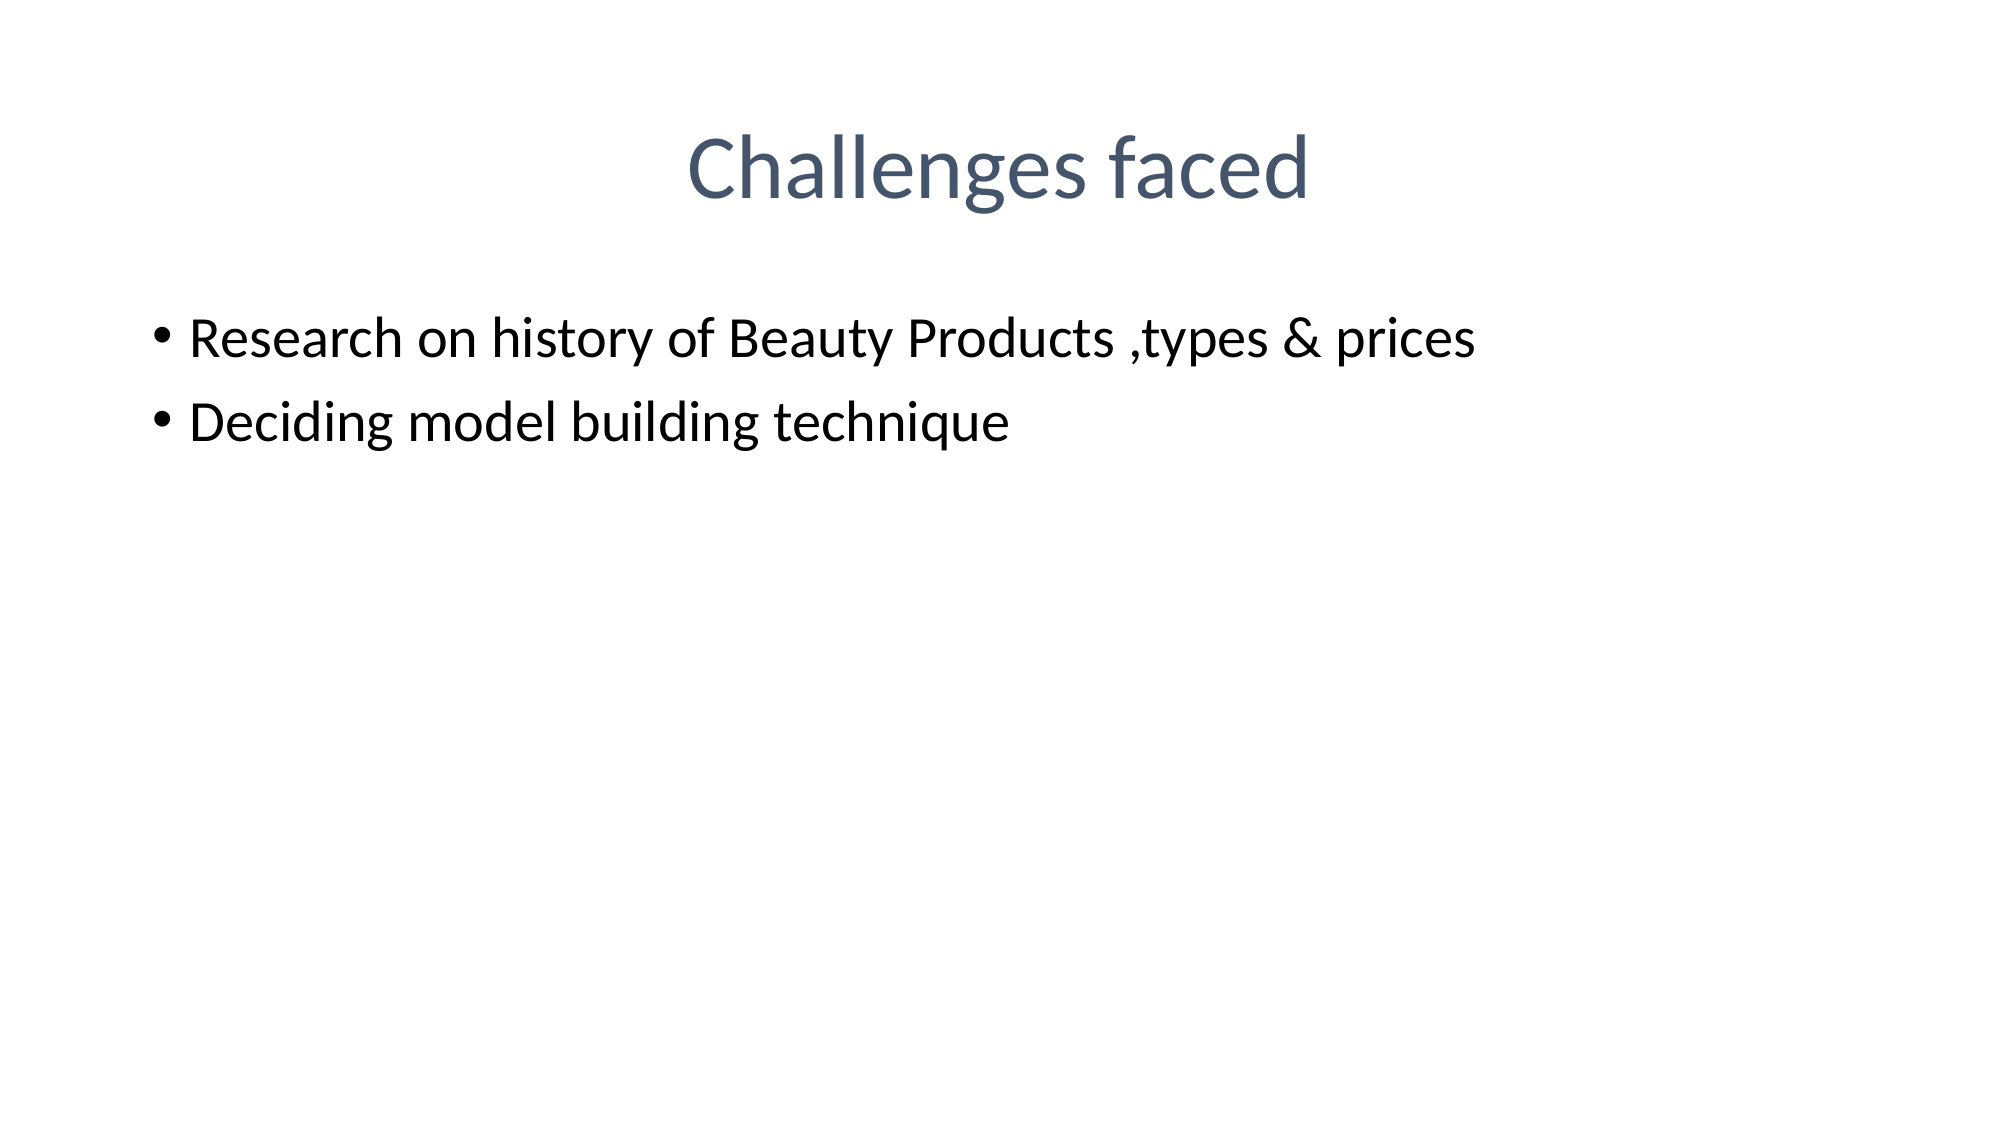

# Challenges faced
Research on history of Beauty Products ,types & prices
Deciding model building technique